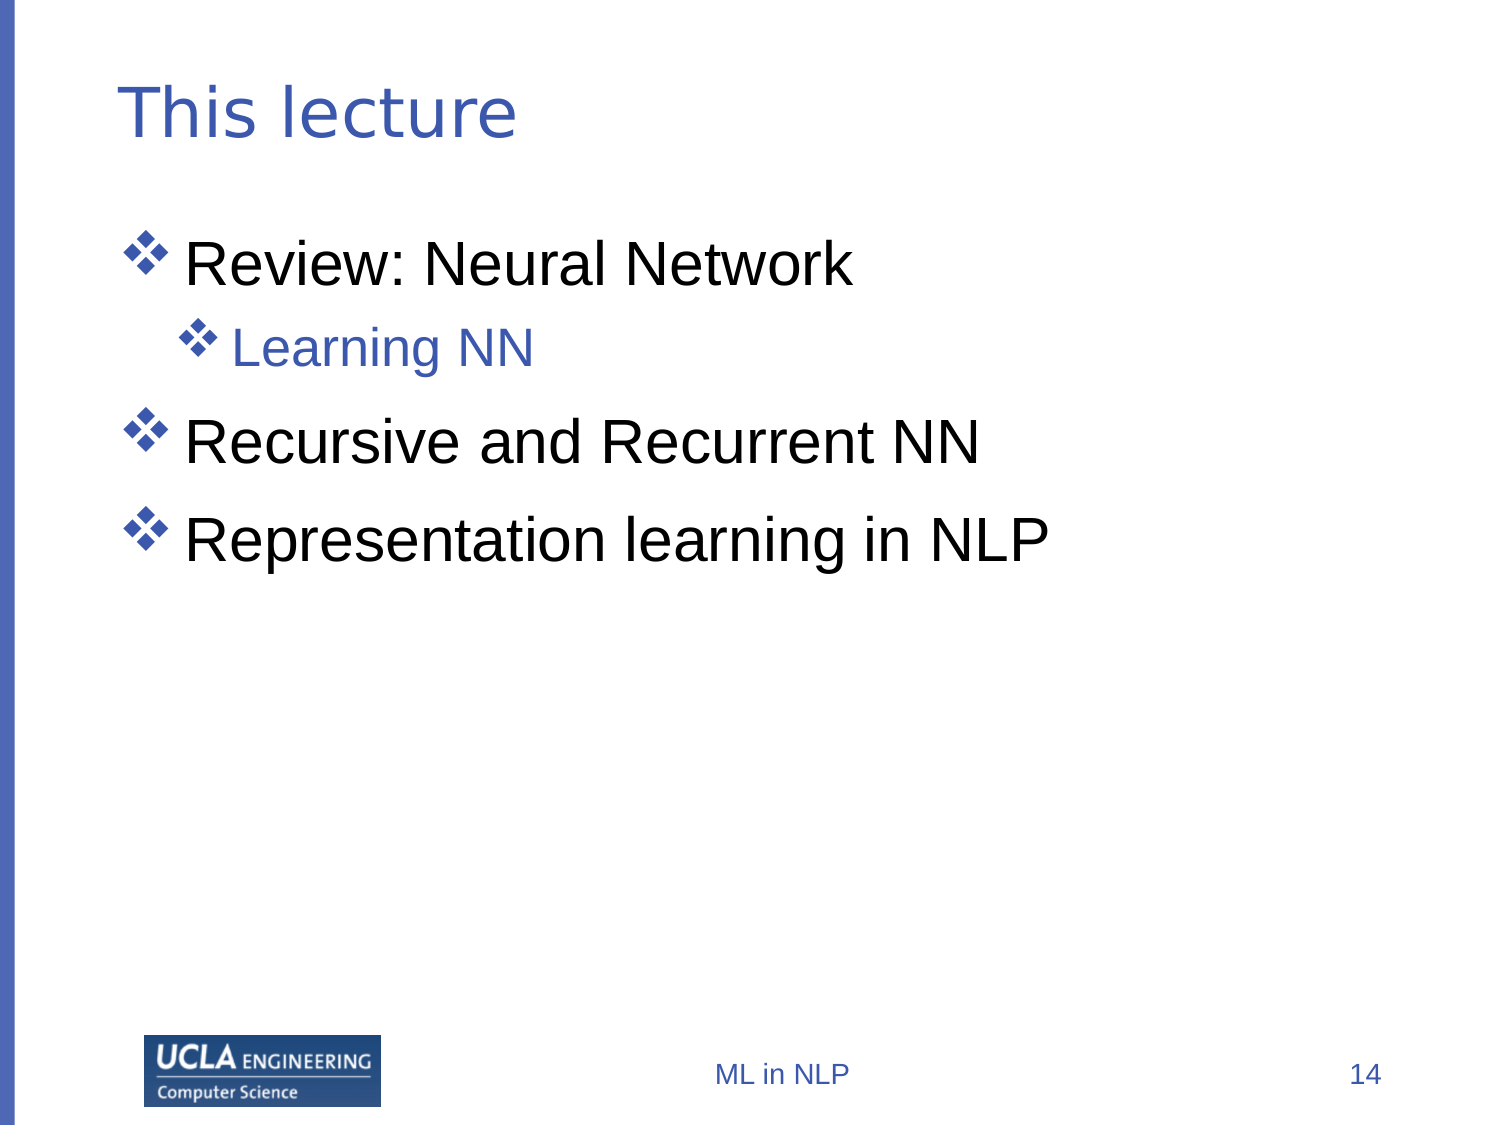

# This lecture
Review: Neural Network
Learning NN
Recursive and Recurrent NN
Representation learning in NLP

ML in NLP
14